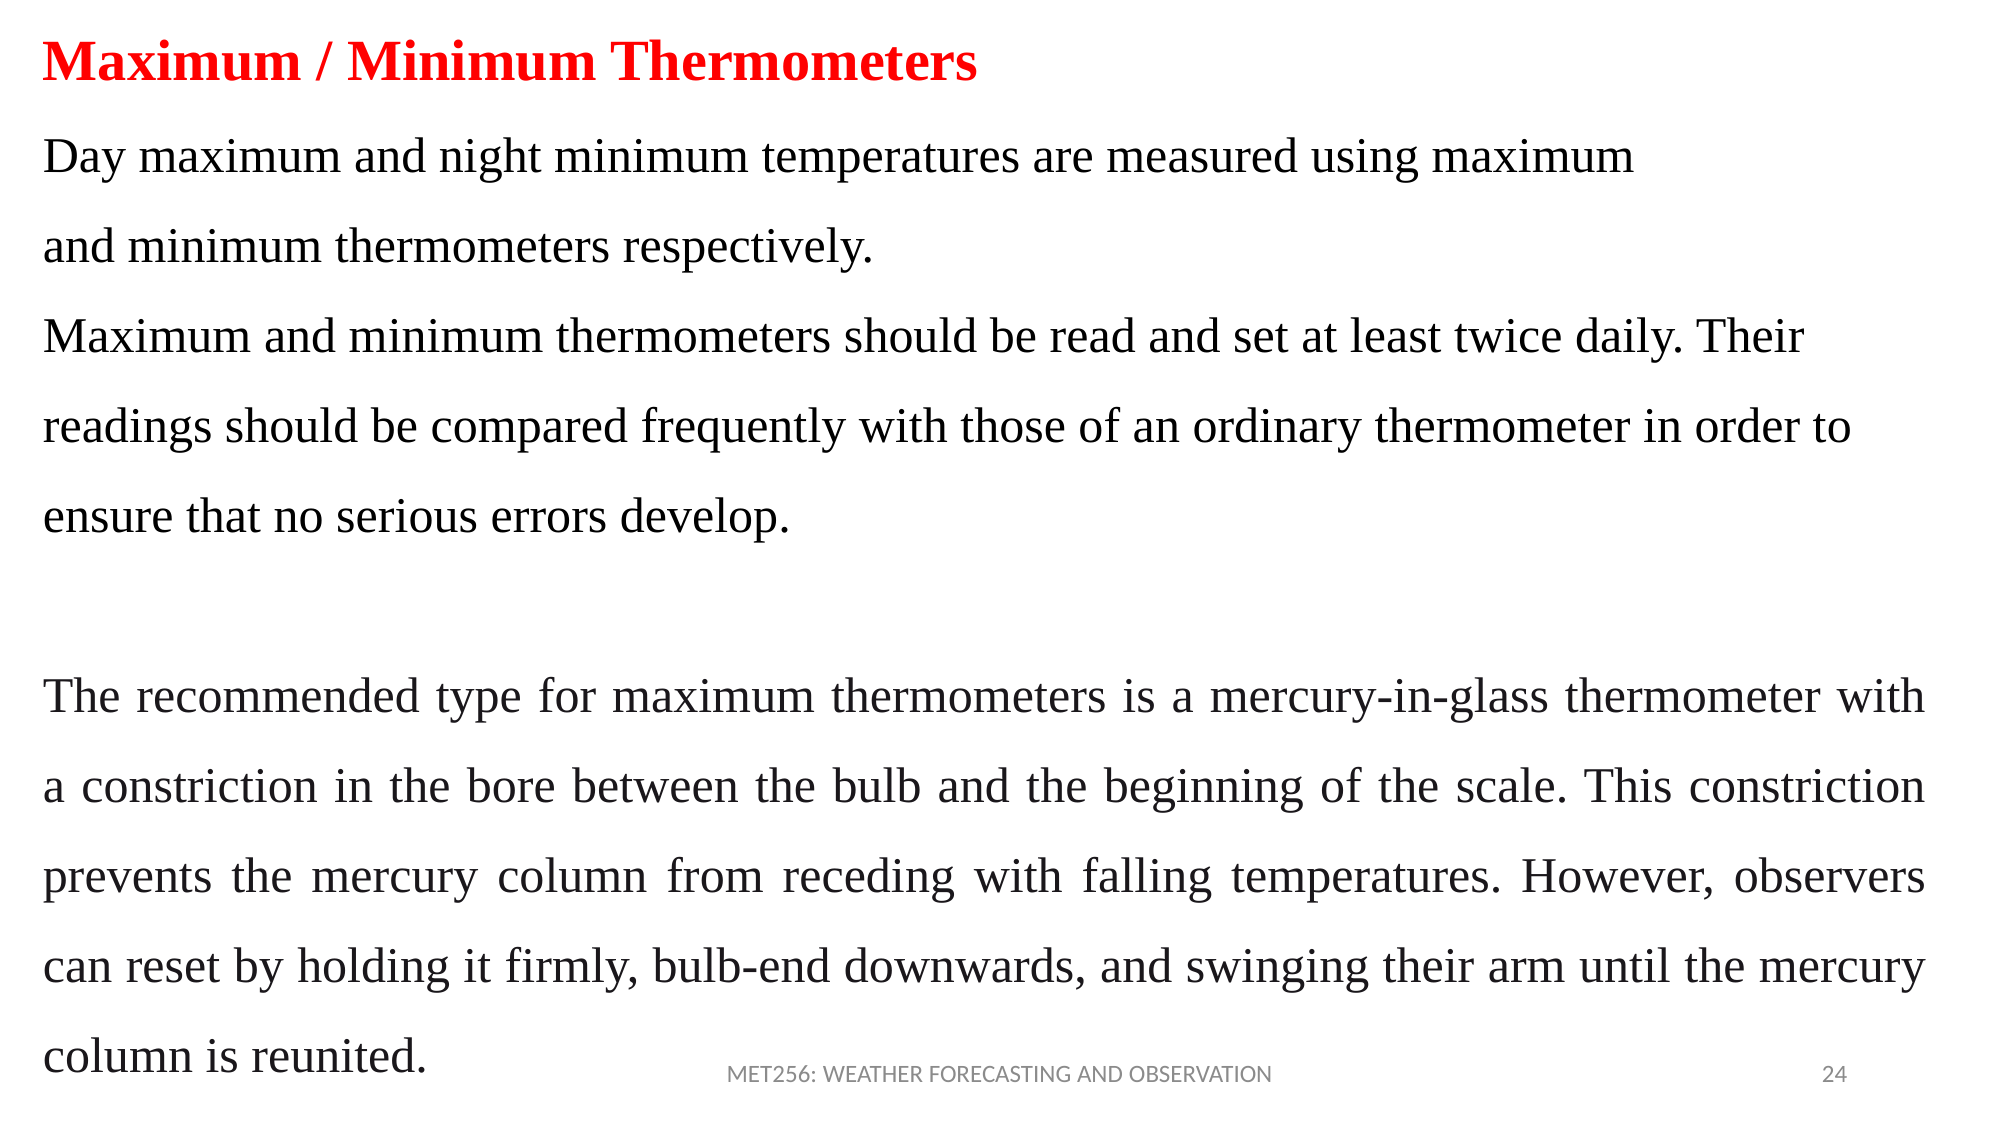

Maximum / Minimum Thermometers
Day maximum and night minimum temperatures are measured using maximum
and minimum thermometers respectively.
Maximum and minimum thermometers should be read and set at least twice daily. Their readings should be compared frequently with those of an ordinary thermometer in order to ensure that no serious errors develop.

The recommended type for maximum thermometers is a mercury-in-glass thermometer with a constriction in the bore between the bulb and the beginning of the scale. This constriction prevents the mercury column from receding with falling temperatures. However, observers can reset by holding it firmly, bulb-end downwards, and swinging their arm until the mercury column is reunited.

MET256: WEATHER FORECASTING AND OBSERVATION
24